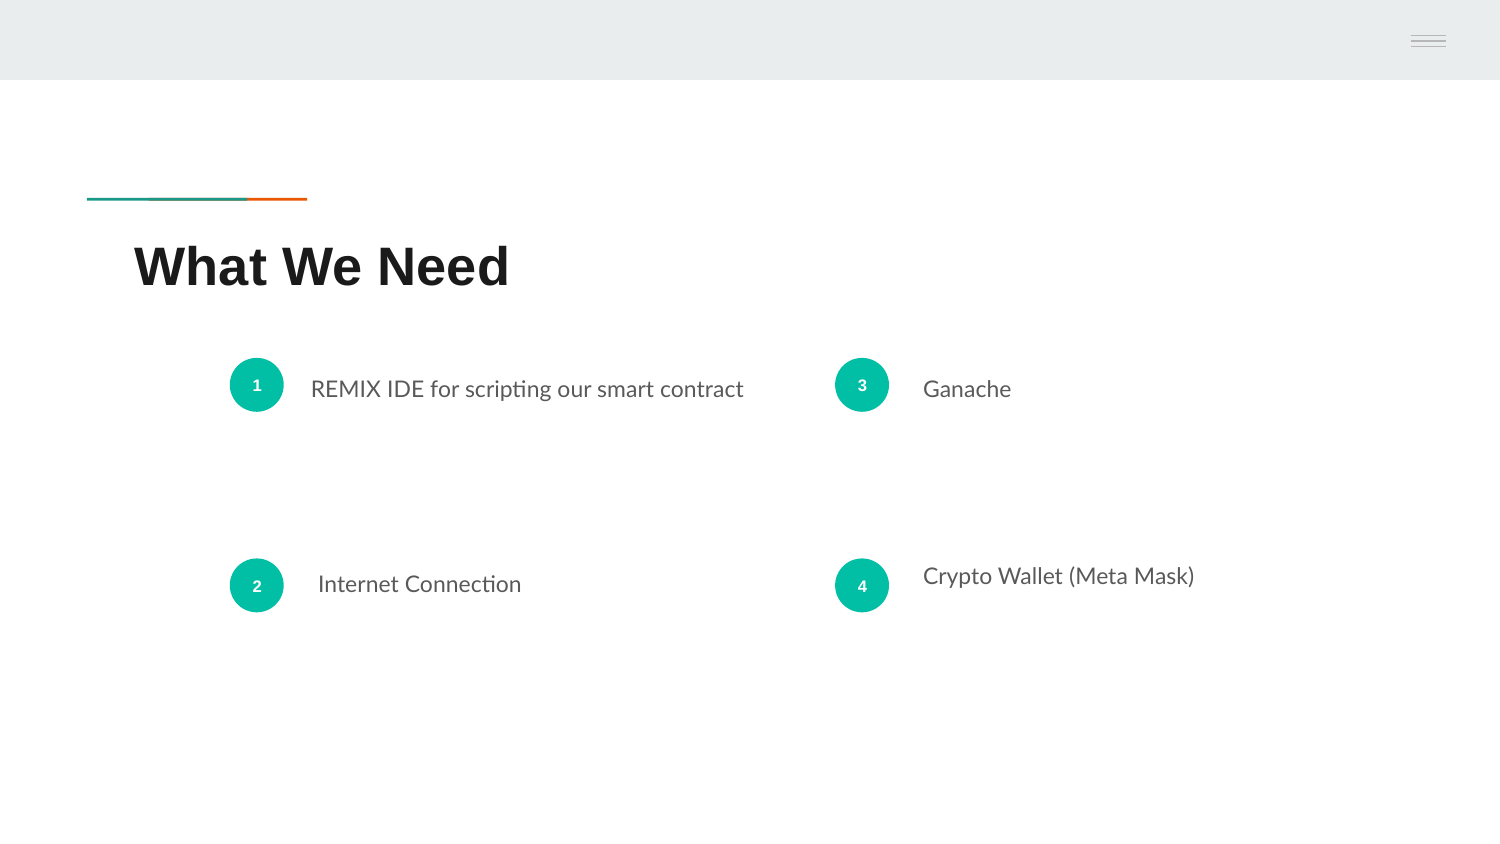

# What We Need
REMIX IDE for scripting our smart contract
Ganache
1
3
Crypto Wallet (Meta Mask)
Internet Connection
2
4